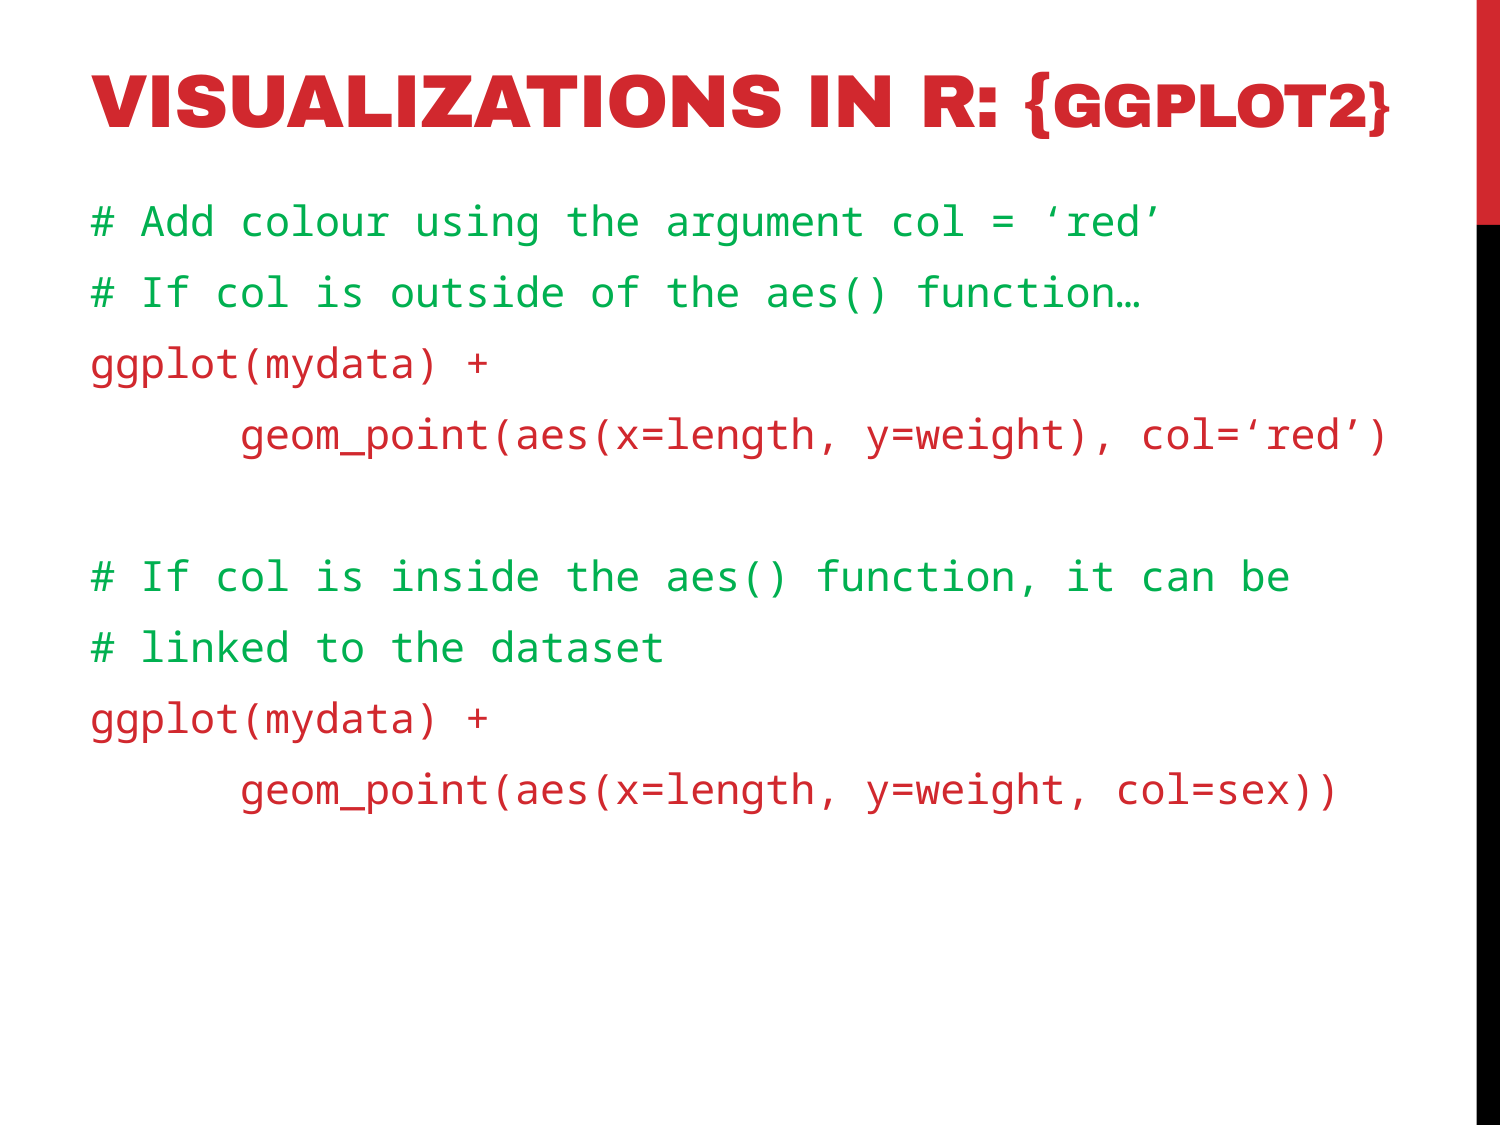

# Visualizations in R: {ggplot2}
# Add colour using the argument col = ‘red’
# If col is outside of the aes() function…
ggplot(mydata) +
	geom_point(aes(x=length, y=weight), col=‘red’)

# If col is inside the aes() function, it can be
# linked to the dataset
ggplot(mydata) +
	geom_point(aes(x=length, y=weight, col=sex))